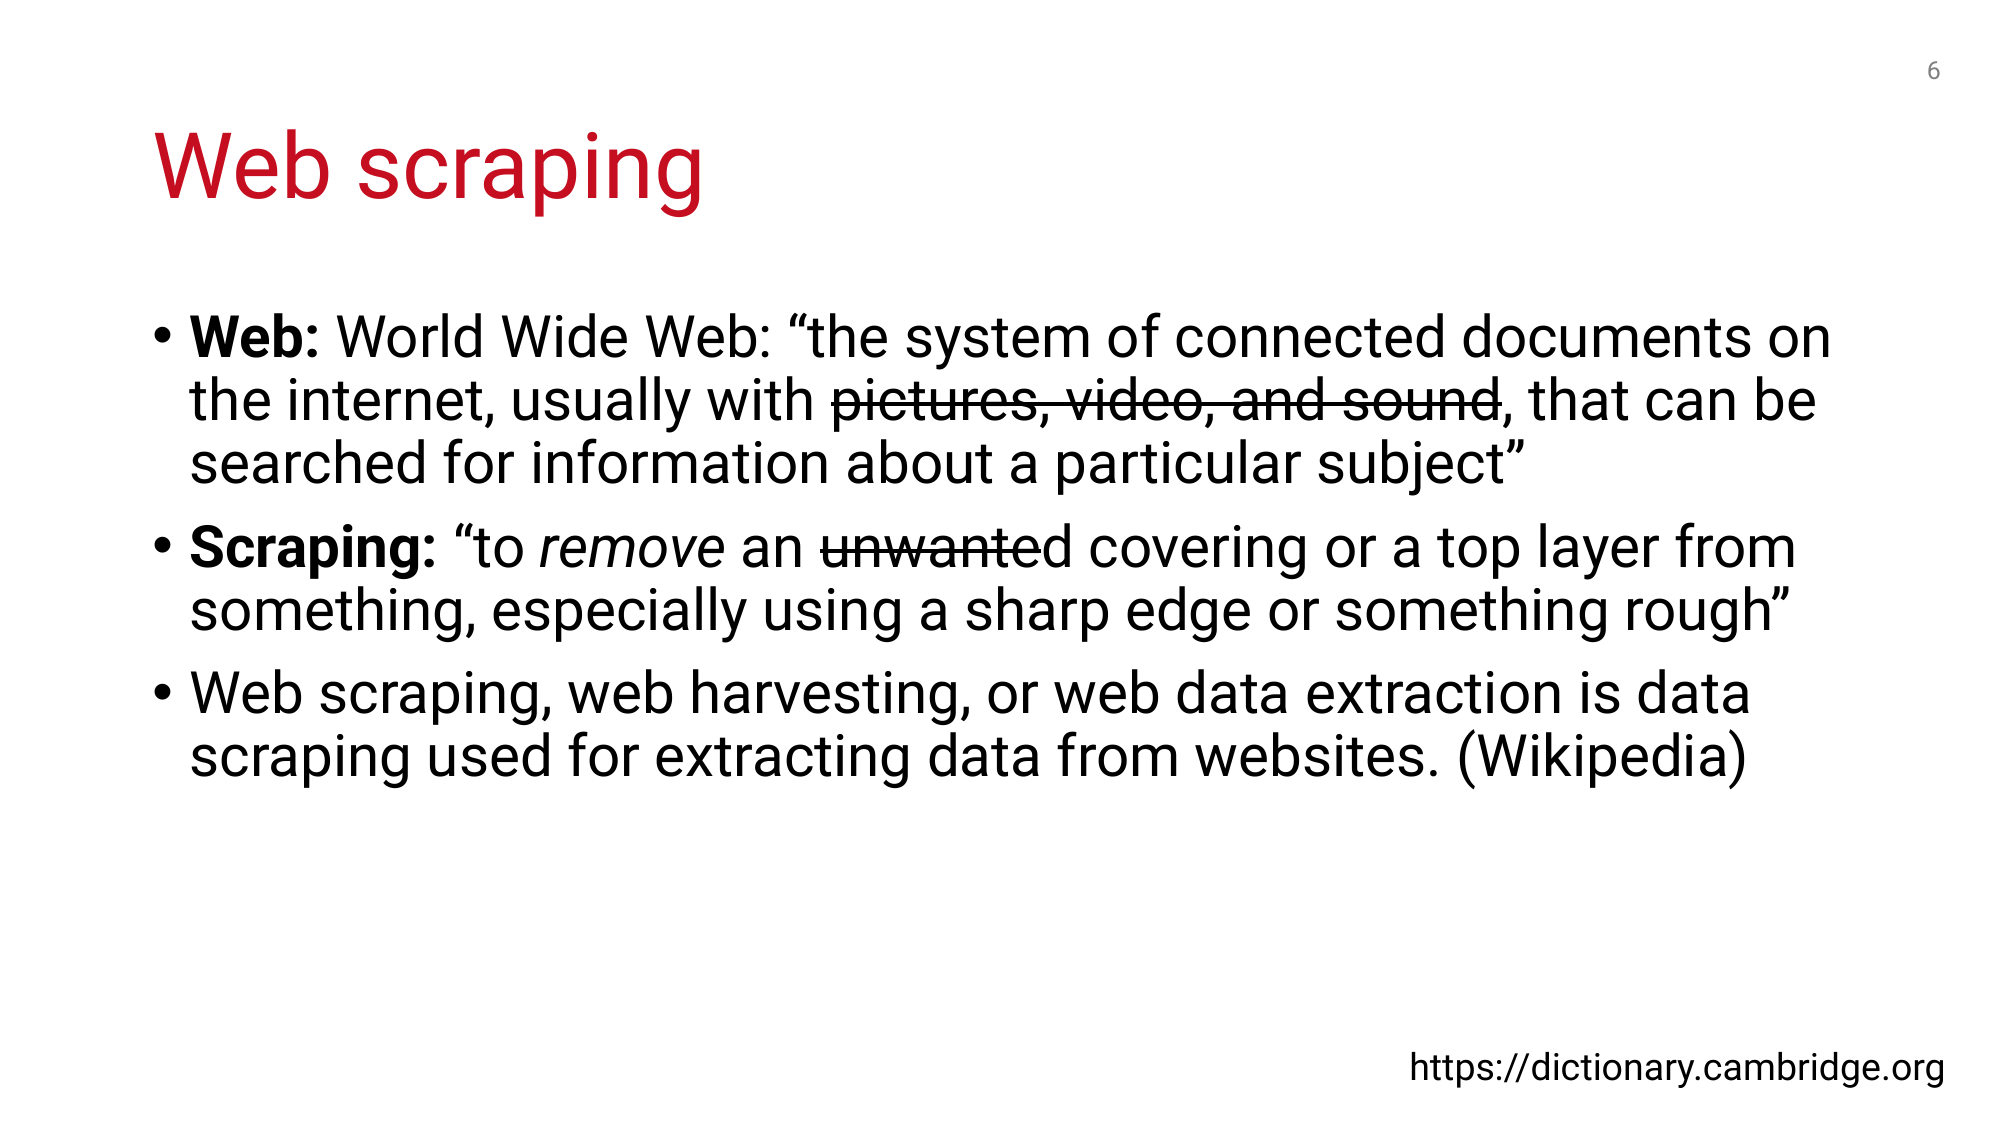

6
# Web scraping
Web: World Wide Web: “the system of connected documents on the internet, usually with pictures, video, and sound, that can be searched for information about a particular subject”
Scraping: “to remove an unwanted covering or a top layer from something, especially using a sharp edge or something rough”
Web scraping, web harvesting, or web data extraction is data scraping used for extracting data from websites. (Wikipedia)
https://dictionary.cambridge.org